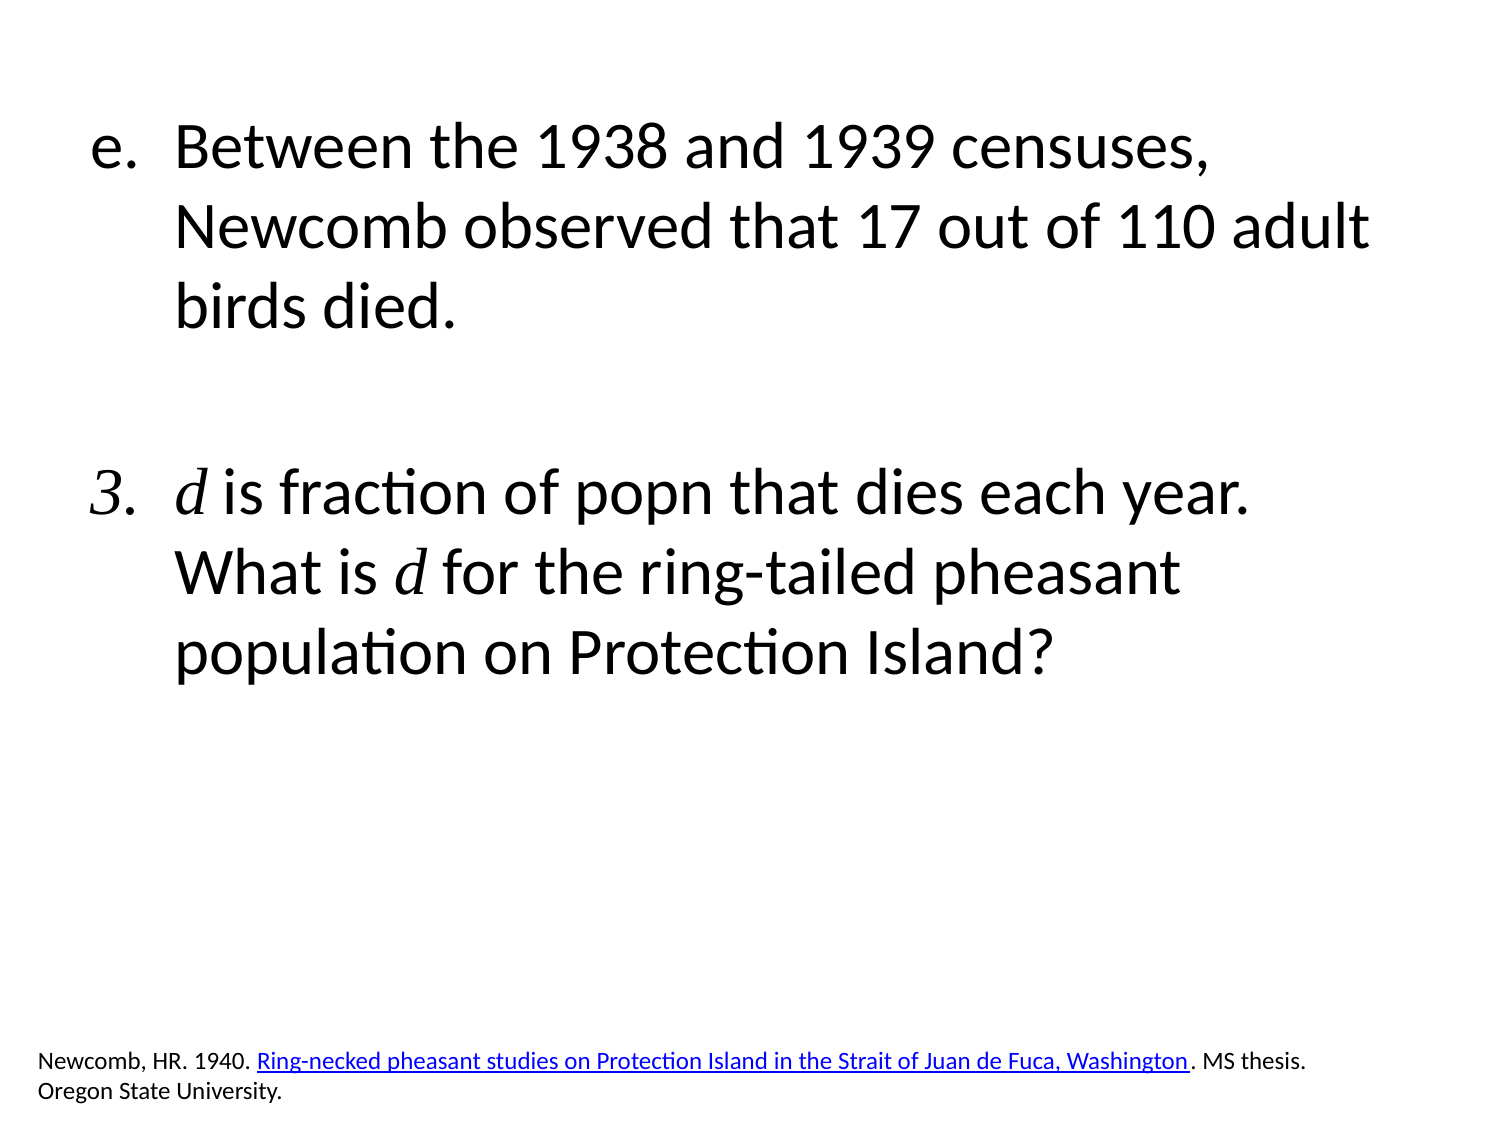

Between the 1938 and 1939 censuses, Newcomb observed that 17 out of 110 adult birds died.

d is fraction of popn that dies each year. What is d for the ring-tailed pheasant population on Protection Island?

Newcomb, HR. 1940. Ring-necked pheasant studies on Protection Island in the Strait of Juan de Fuca, Washington. MS thesis. Oregon State University.